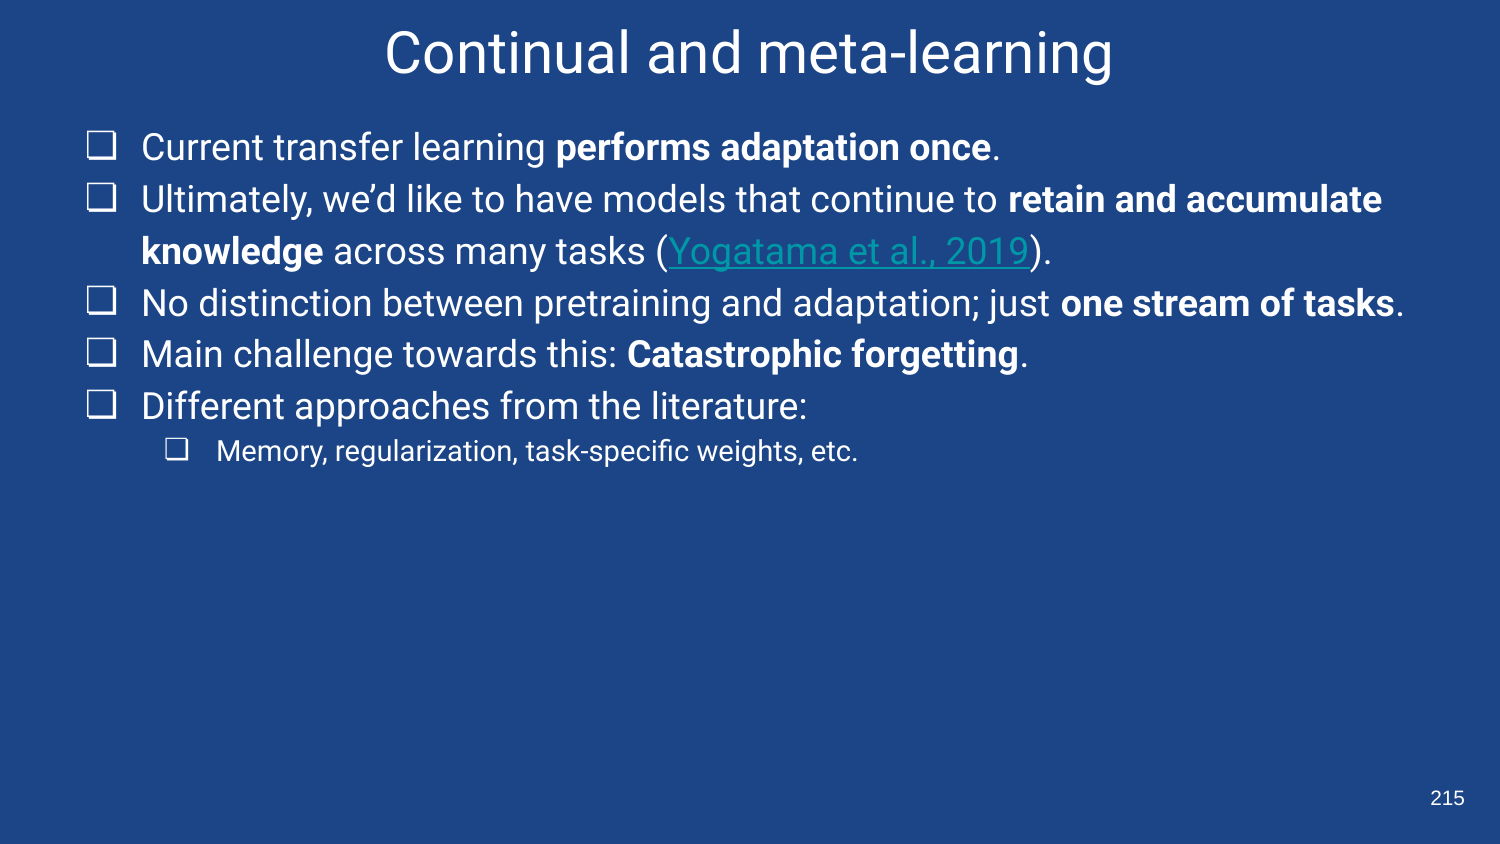

# Continual and meta-learning
Current transfer learning performs adaptation once.
Ultimately, we’d like to have models that continue to retain and accumulate knowledge across many tasks (Yogatama et al., 2019).
No distinction between pretraining and adaptation; just one stream of tasks.
Main challenge towards this: Catastrophic forgetting.
Different approaches from the literature:
Memory, regularization, task-specific weights, etc.
215